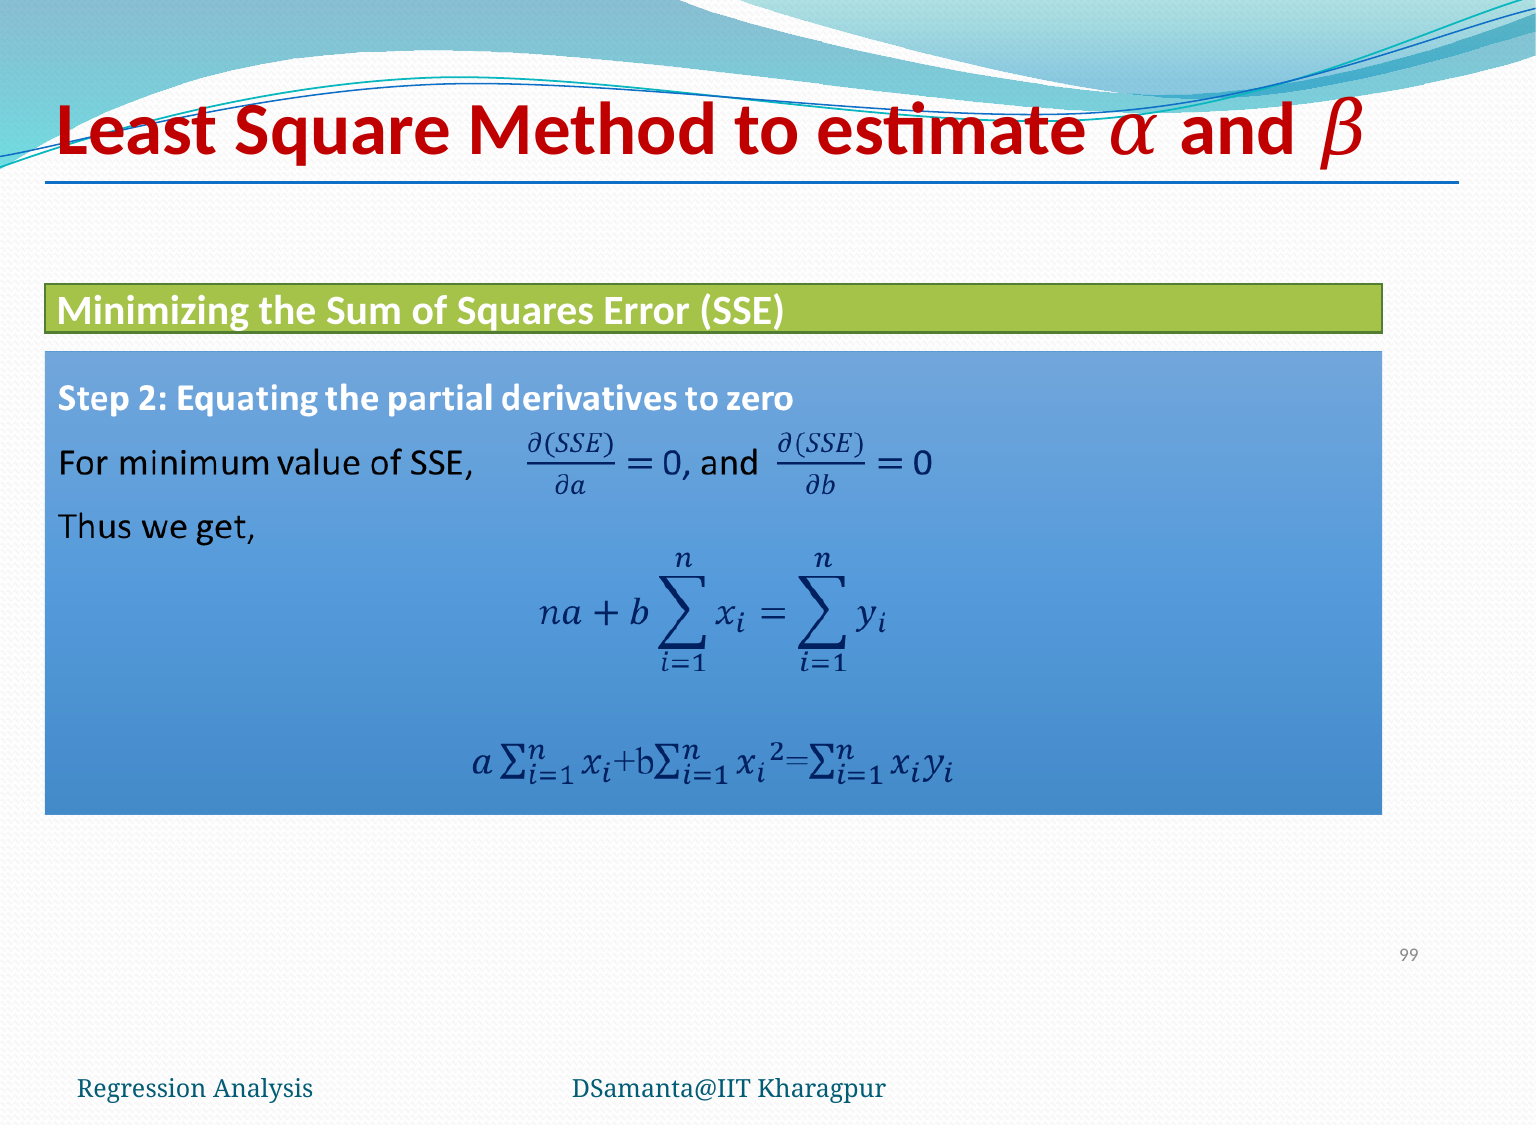

# Least Square Method to estimate 𝛼 and 𝛽
Minimizing the Sum of Squares Error (SSE)

99
Regression Analysis
DSamanta@IIT Kharagpur